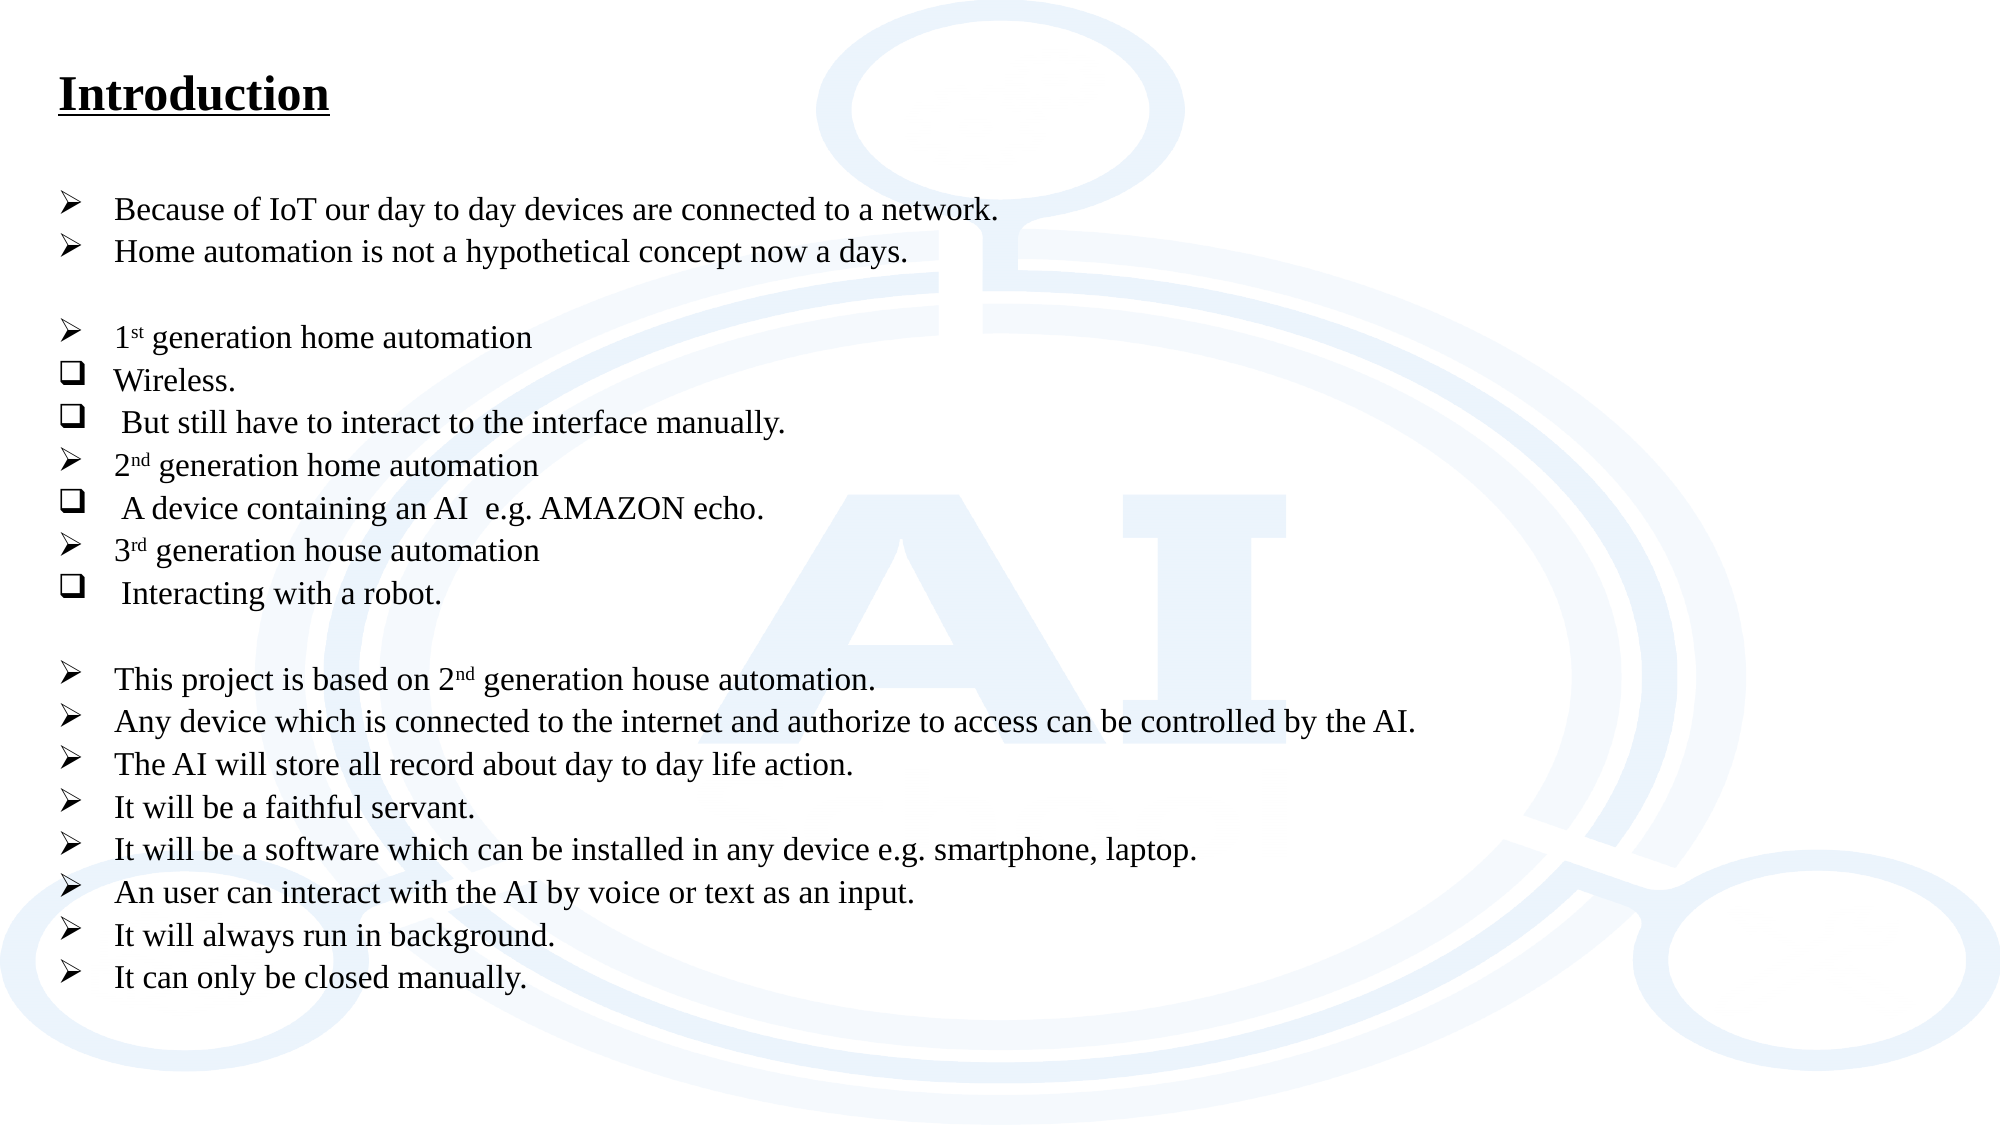

# Introduction
Because of IoT our day to day devices are connected to a network.
Home automation is not a hypothetical concept now a days.

1st generation home automation
 Wireless.
  But still have to interact to the interface manually.
2nd generation home automation
  A device containing an AI  e.g. AMAZON echo.
3rd generation house automation
  Interacting with a robot.

This project is based on 2nd generation house automation.
Any device which is connected to the internet and authorize to access can be controlled by the AI.
The AI will store all record about day to day life action.
It will be a faithful servant.
It will be a software which can be installed in any device e.g. smartphone, laptop.
An user can interact with the AI by voice or text as an input.
It will always run in background.
It can only be closed manually.